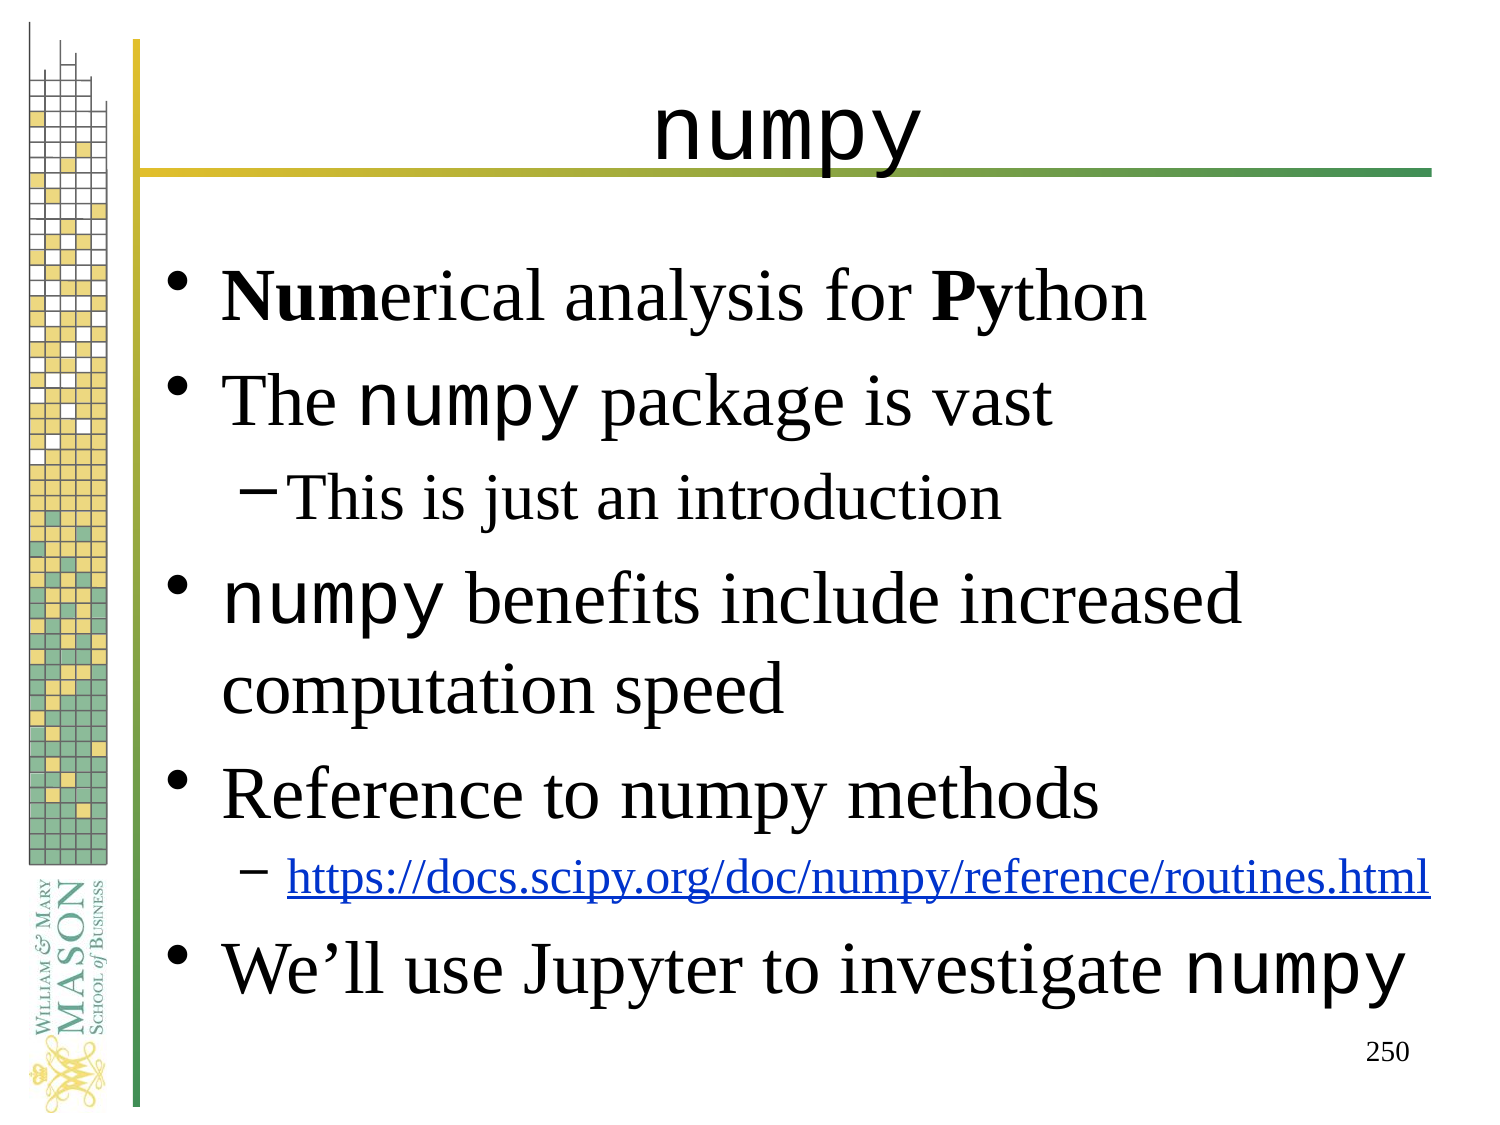

# numpy
Numerical analysis for Python
The numpy package is vast
This is just an introduction
numpy benefits include increased computation speed
Reference to numpy methods
https://docs.scipy.org/doc/numpy/reference/routines.html
We’ll use Jupyter to investigate numpy

250